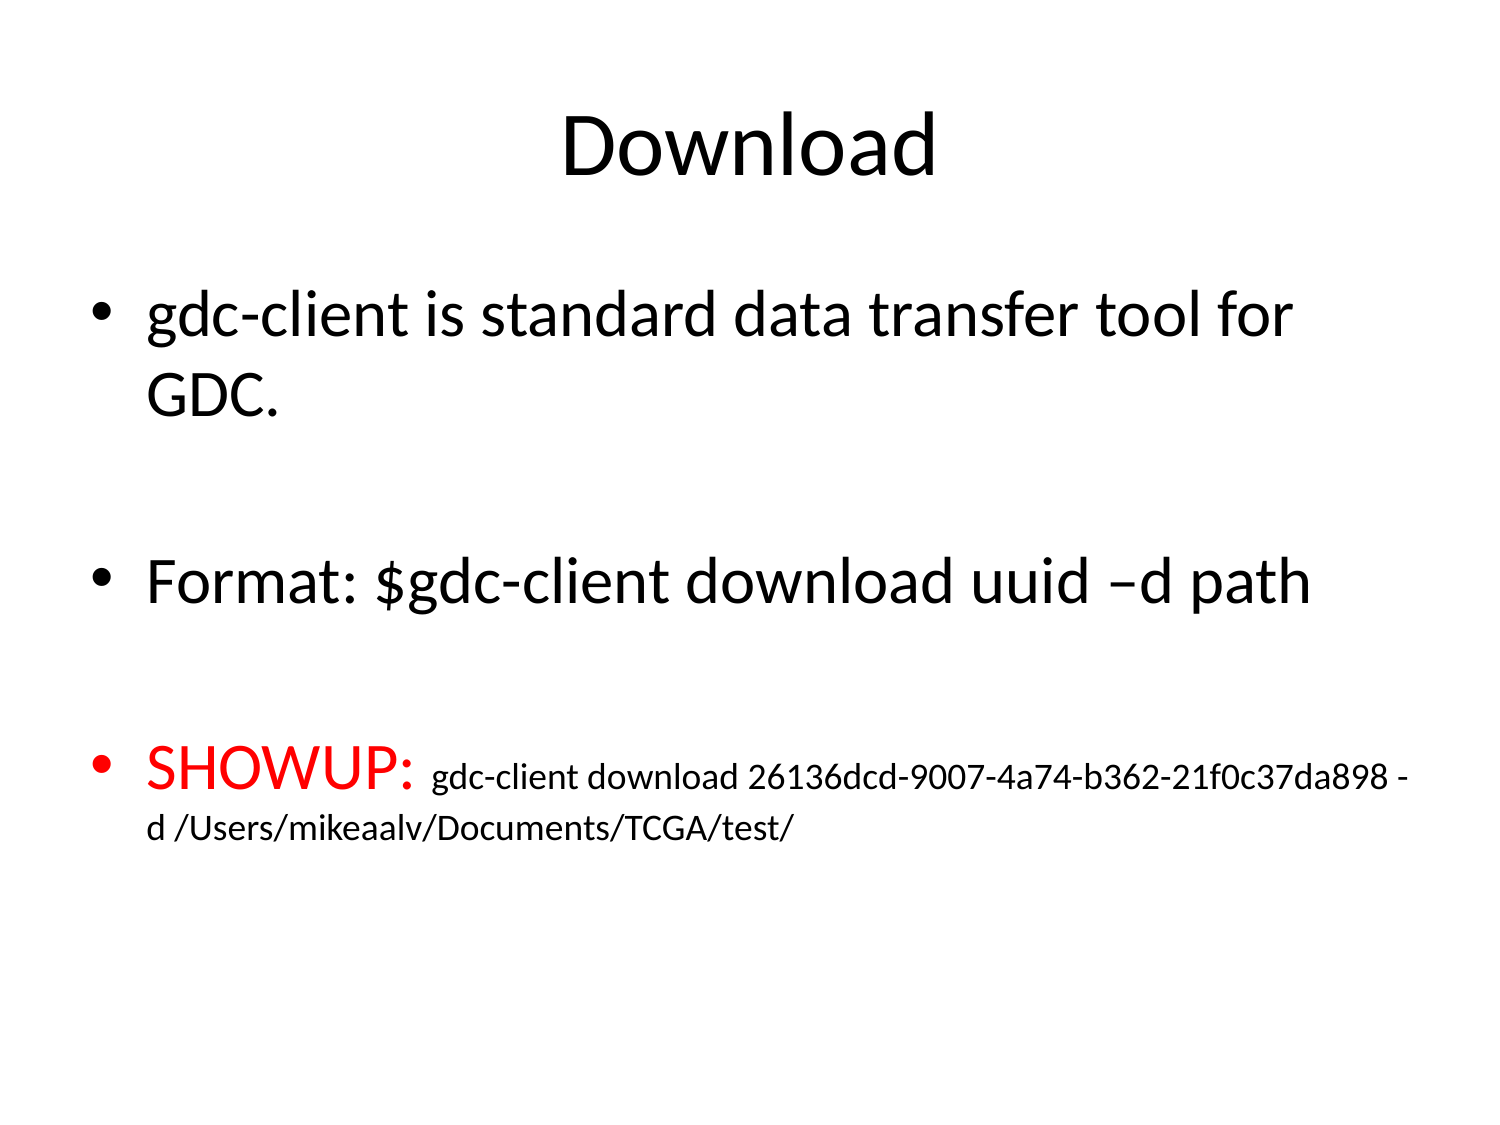

# Download
gdc-client is standard data transfer tool for  GDC.

Format: $gdc-client download uuid –d path

SHOWUP: gdc-client download 26136dcd-9007-4a74-b362-21f0c37da898 -d /Users/mikeaalv/Documents/TCGA/test/